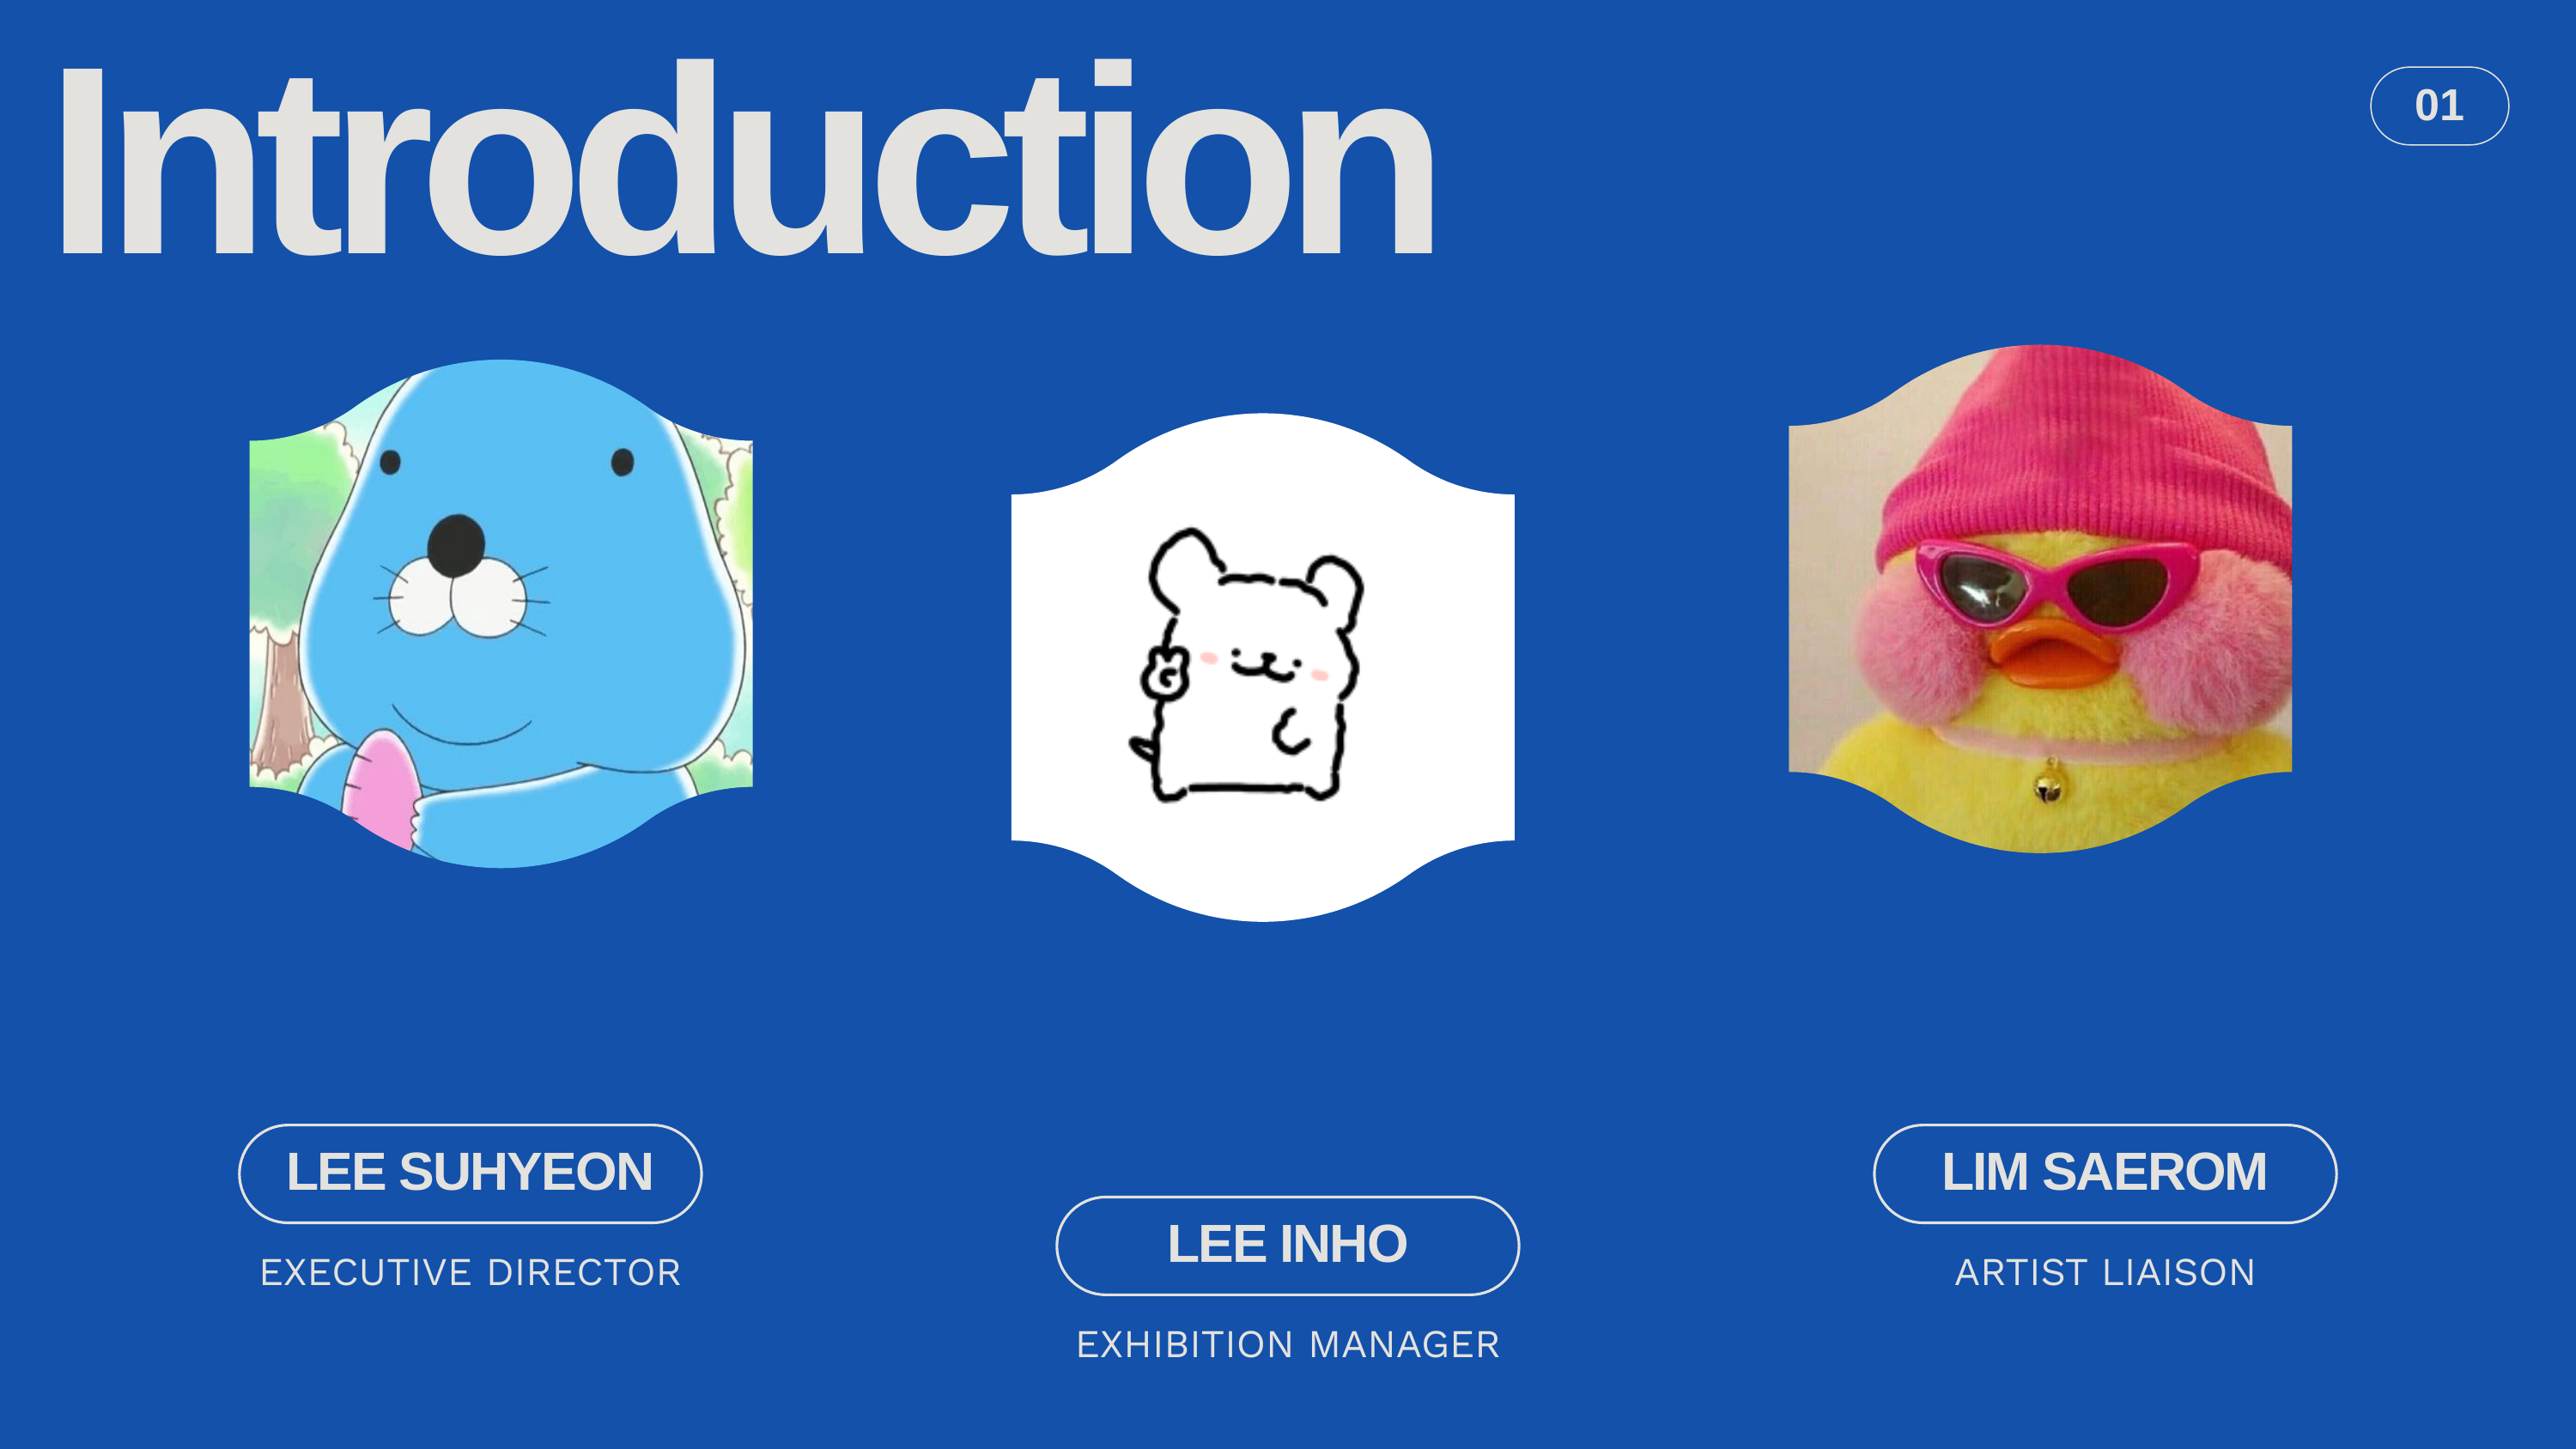

Introduction
01

LEE SUHYEON
LIM SAEROM

LEE INHO
EXECUTIVE DIRECTOR
ARTIST LIAISON
EXHIBITION MANAGER